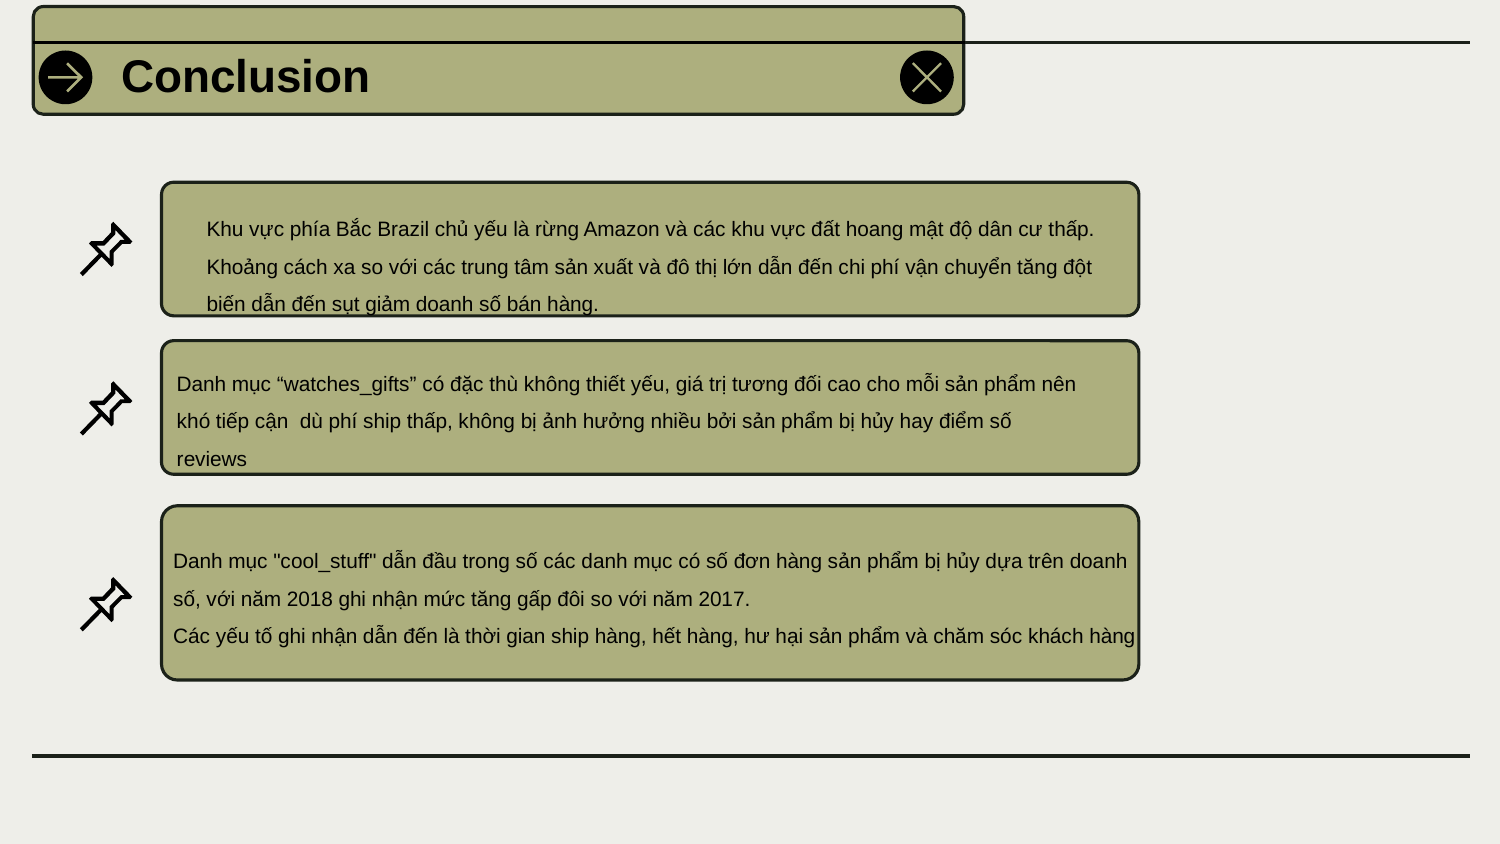

# Conclusion

Khu vực phía Bắc Brazil chủ yếu là rừng Amazon và các khu vực đất hoang mật độ dân cư thấp. Khoảng cách xa so với các trung tâm sản xuất và đô thị lớn dẫn đến chi phí vận chuyển tăng đột biến dẫn đến sụt giảm doanh số bán hàng.

Danh mục “watches_gifts” có đặc thù không thiết yếu, giá trị tương đối cao cho mỗi sản phẩm nên khó tiếp cận  dù phí ship thấp, không bị ảnh hưởng nhiều bởi sản phẩm bị hủy hay điểm số reviews

Danh mục "cool_stuff" dẫn đầu trong số các danh mục có số đơn hàng sản phẩm bị hủy dựa trên doanh số, với năm 2018 ghi nhận mức tăng gấp đôi so với năm 2017.
Các yếu tố ghi nhận dẫn đến là thời gian ship hàng, hết hàng, hư hại sản phẩm và chăm sóc khách hàng